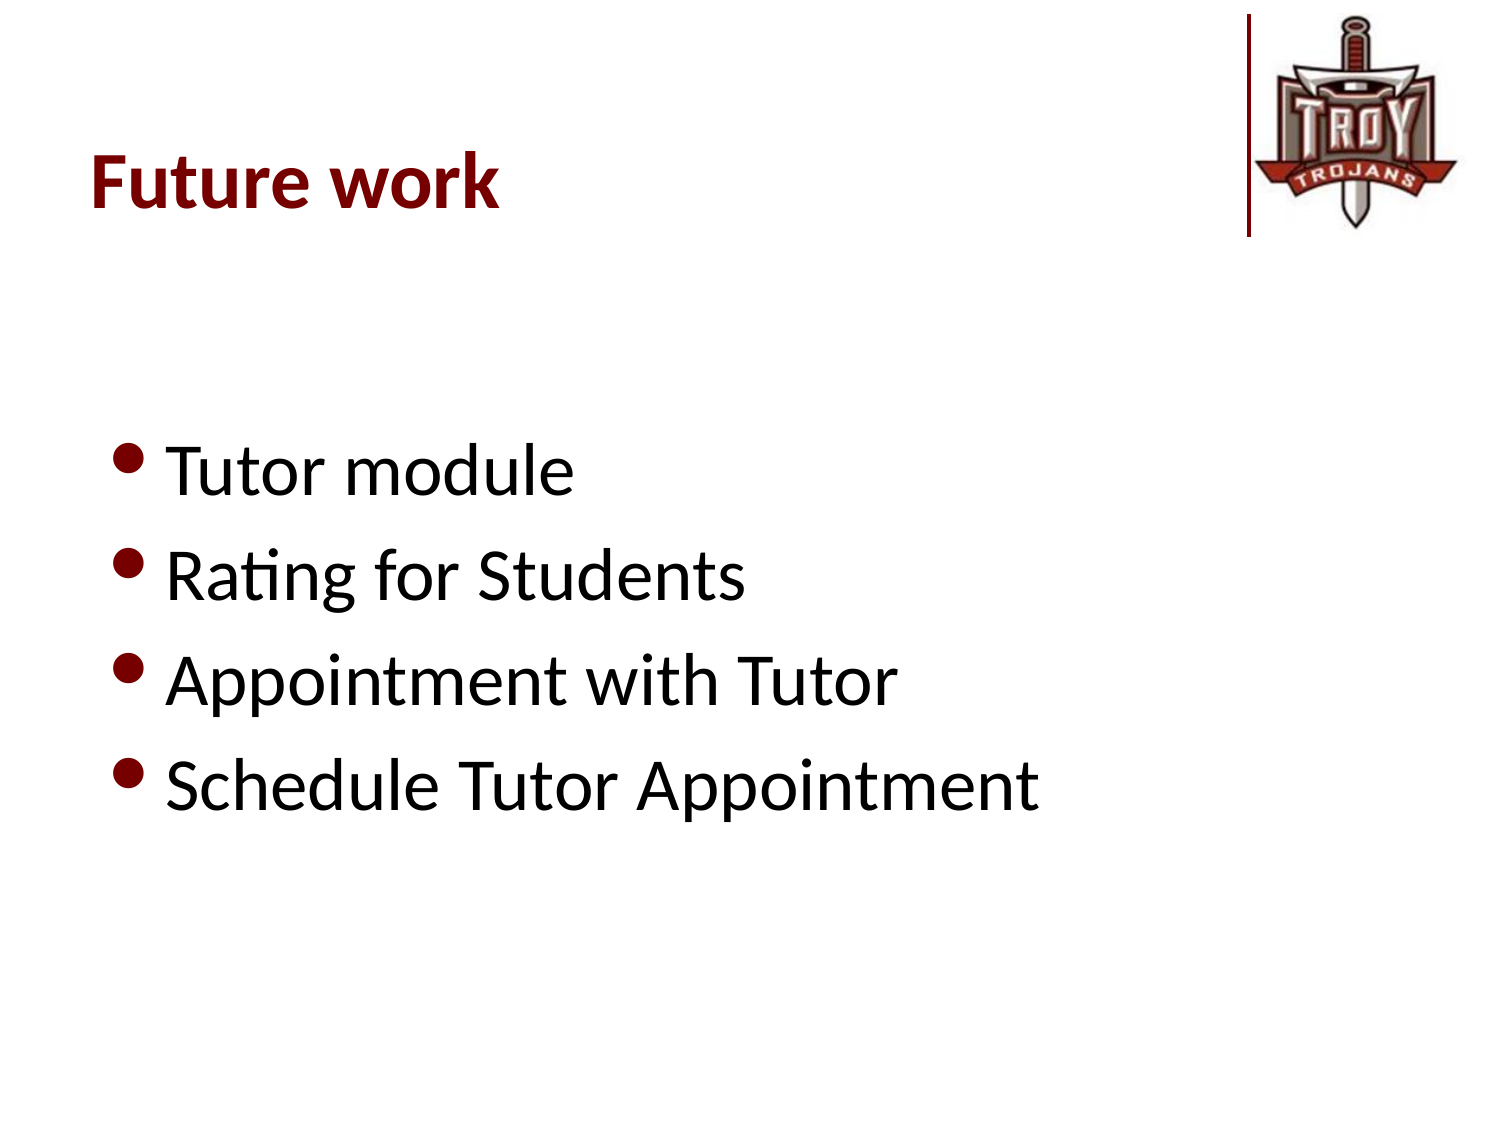

# Future work
Tutor module
Rating for Students
Appointment with Tutor
Schedule Tutor Appointment